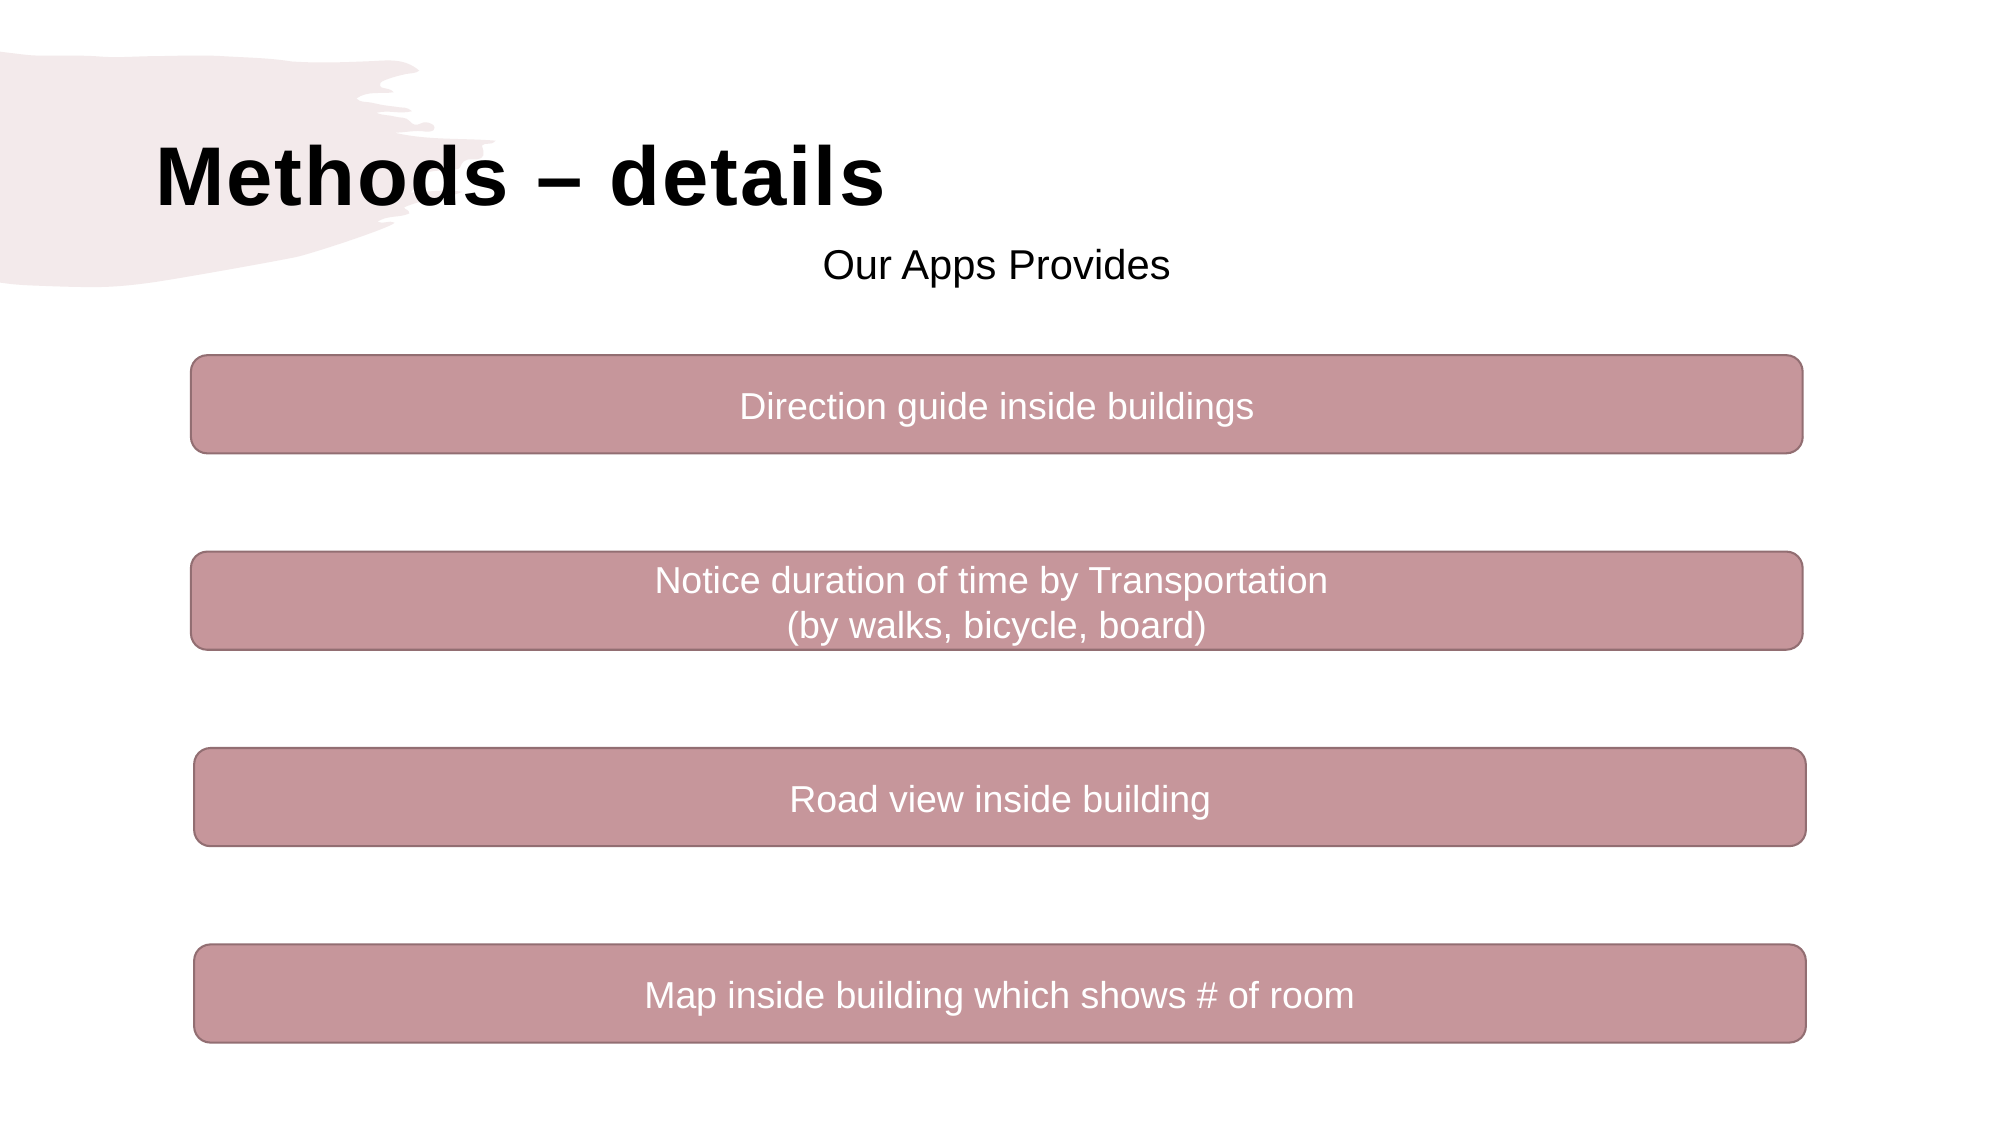

# Methods – details
Our Apps Provides
Direction guide inside buildings
Notice duration of time by Transportation
(by walks, bicycle, board)
Road view inside building
Map inside building which shows # of room